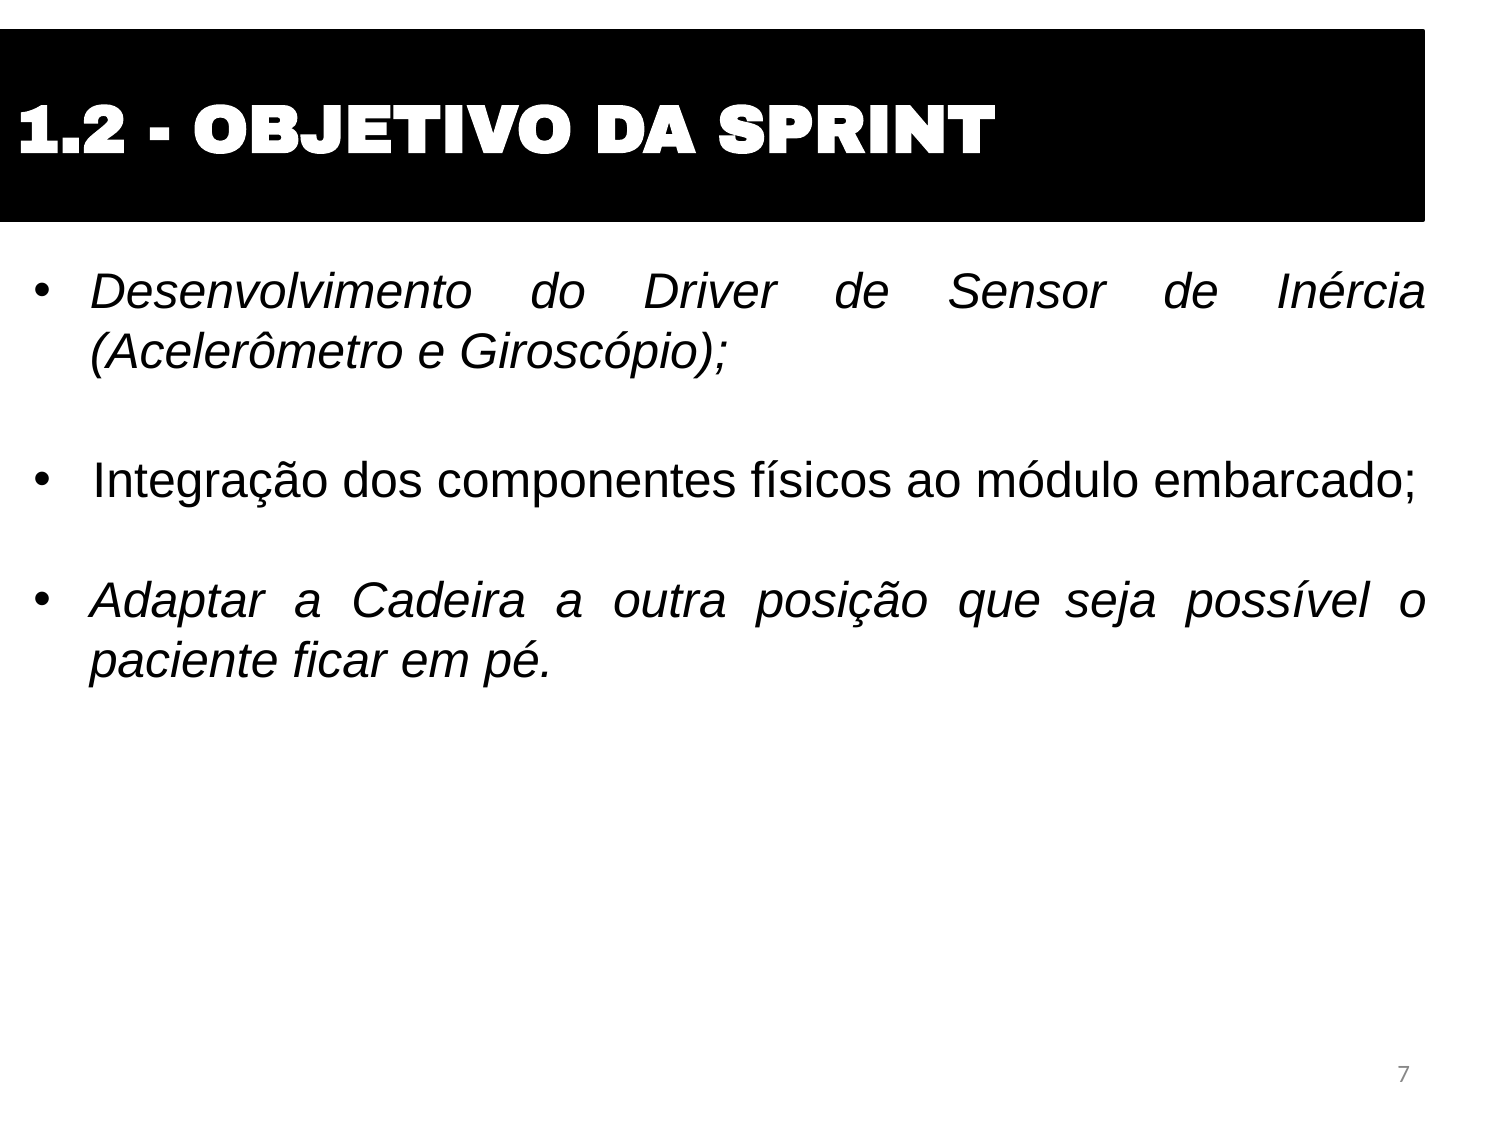

1.2 - OBJETIVO DA SPRINT
Desenvolvimento do Driver de Sensor de Inércia (Acelerômetro e Giroscópio);

Integração dos componentes físicos ao módulo embarcado;

Adaptar a Cadeira a outra posição que seja possível o paciente ficar em pé.

7